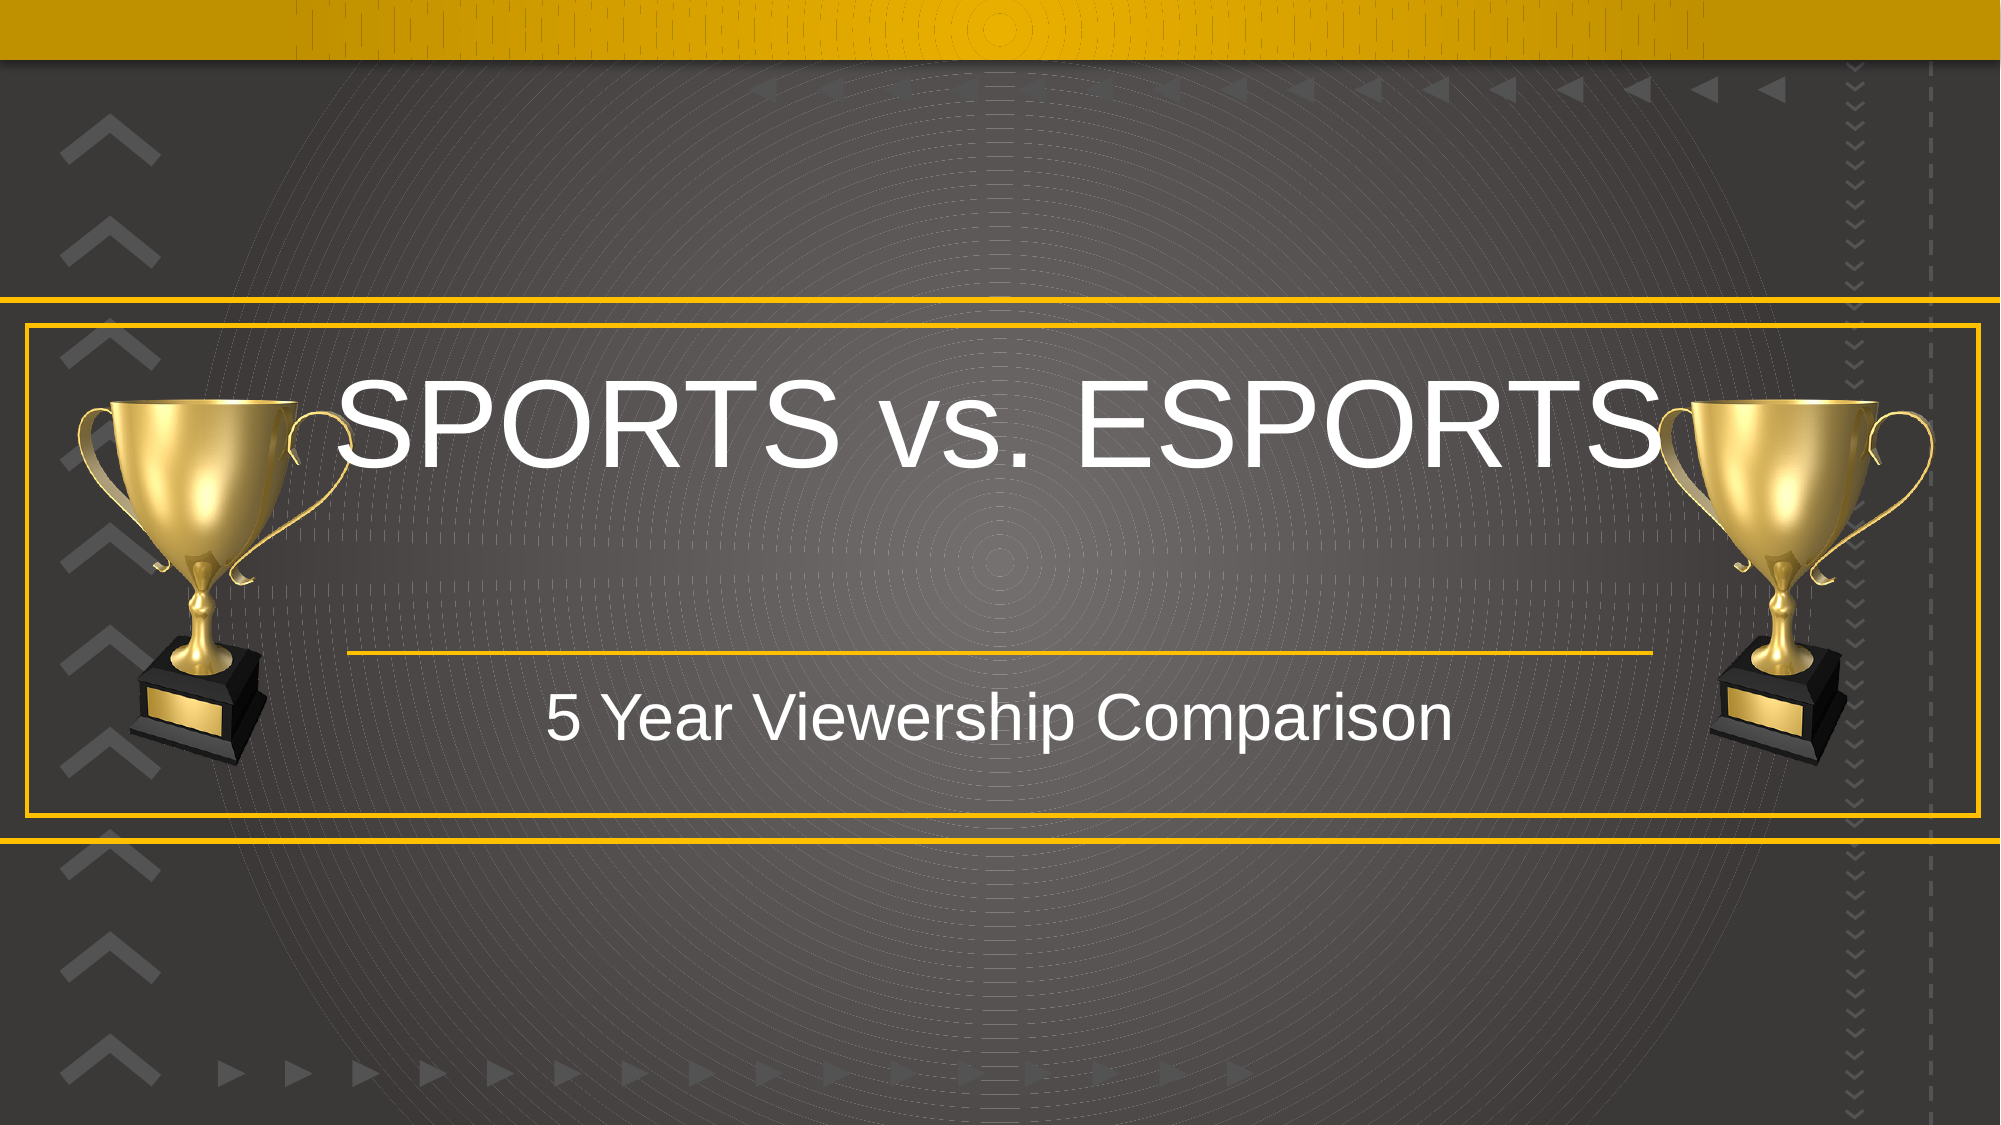

# SPORTS vs. ESPORTS
5 Year Viewership Comparison